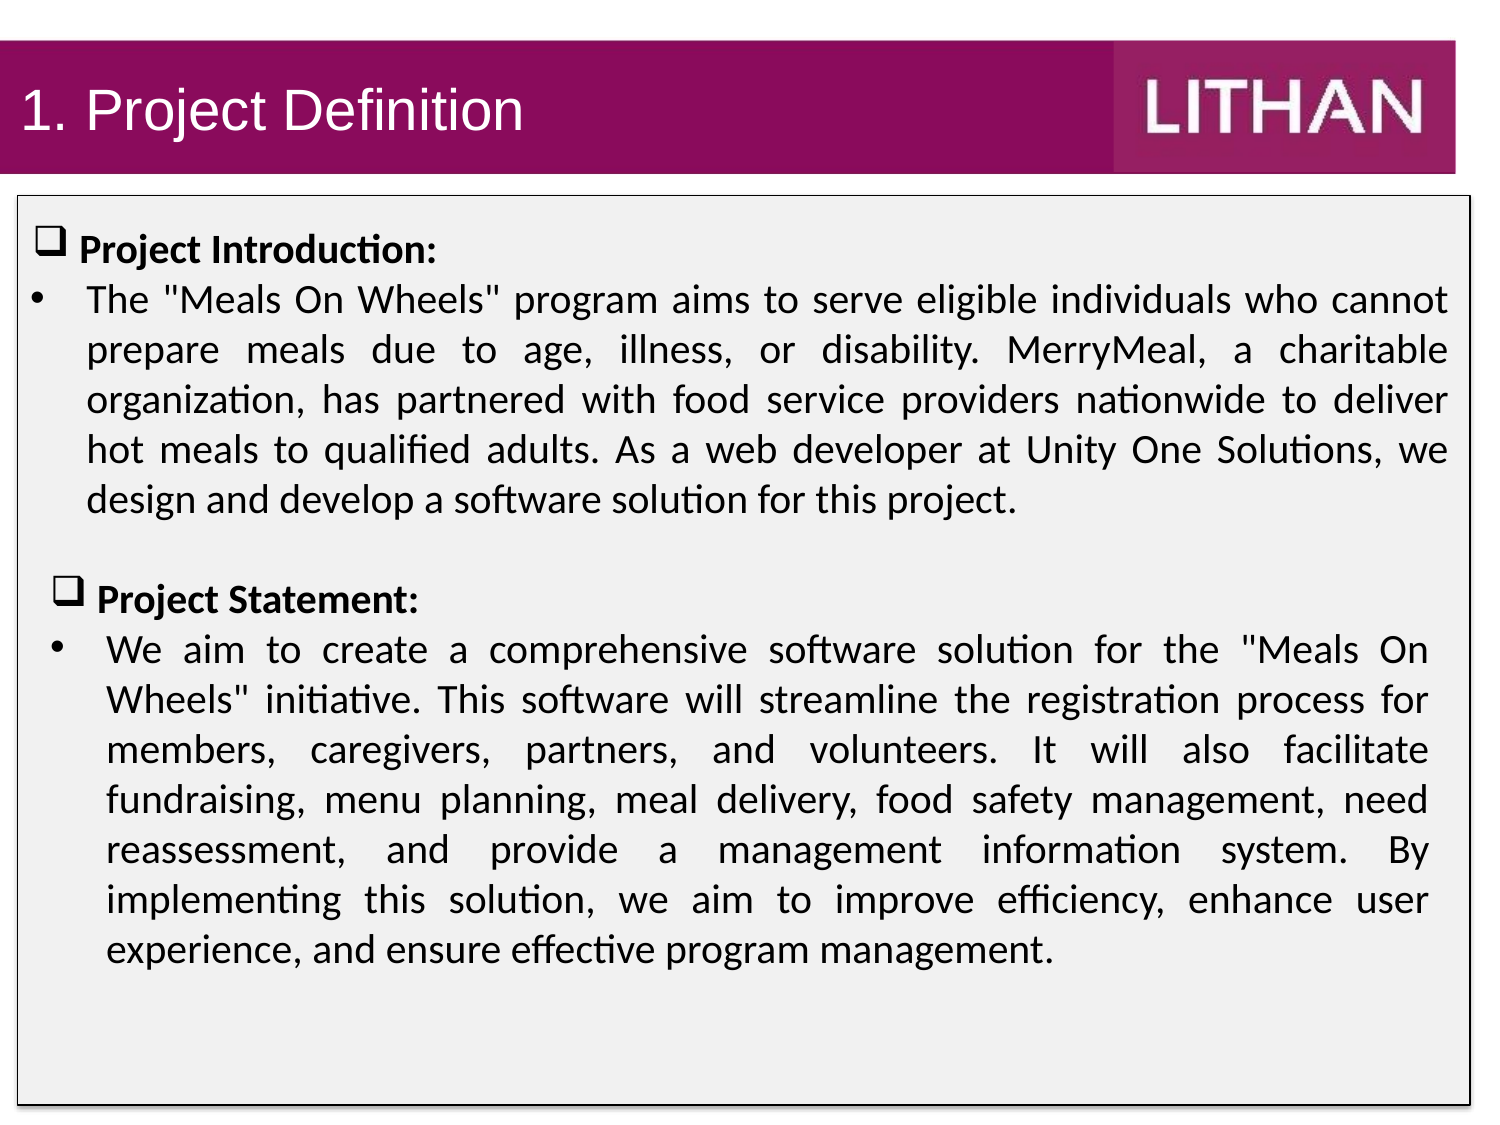

# 1. Project Definition

Project Introduction:
The "Meals On Wheels" program aims to serve eligible individuals who cannot prepare meals due to age, illness, or disability. MerryMeal, a charitable organization, has partnered with food service providers nationwide to deliver hot meals to qualified adults. As a web developer at Unity One Solutions, we design and develop a software solution for this project.
Project Statement:
We aim to create a comprehensive software solution for the "Meals On Wheels" initiative. This software will streamline the registration process for members, caregivers, partners, and volunteers. It will also facilitate fundraising, menu planning, meal delivery, food safety management, need reassessment, and provide a management information system. By implementing this solution, we aim to improve efficiency, enhance user experience, and ensure effective program management.